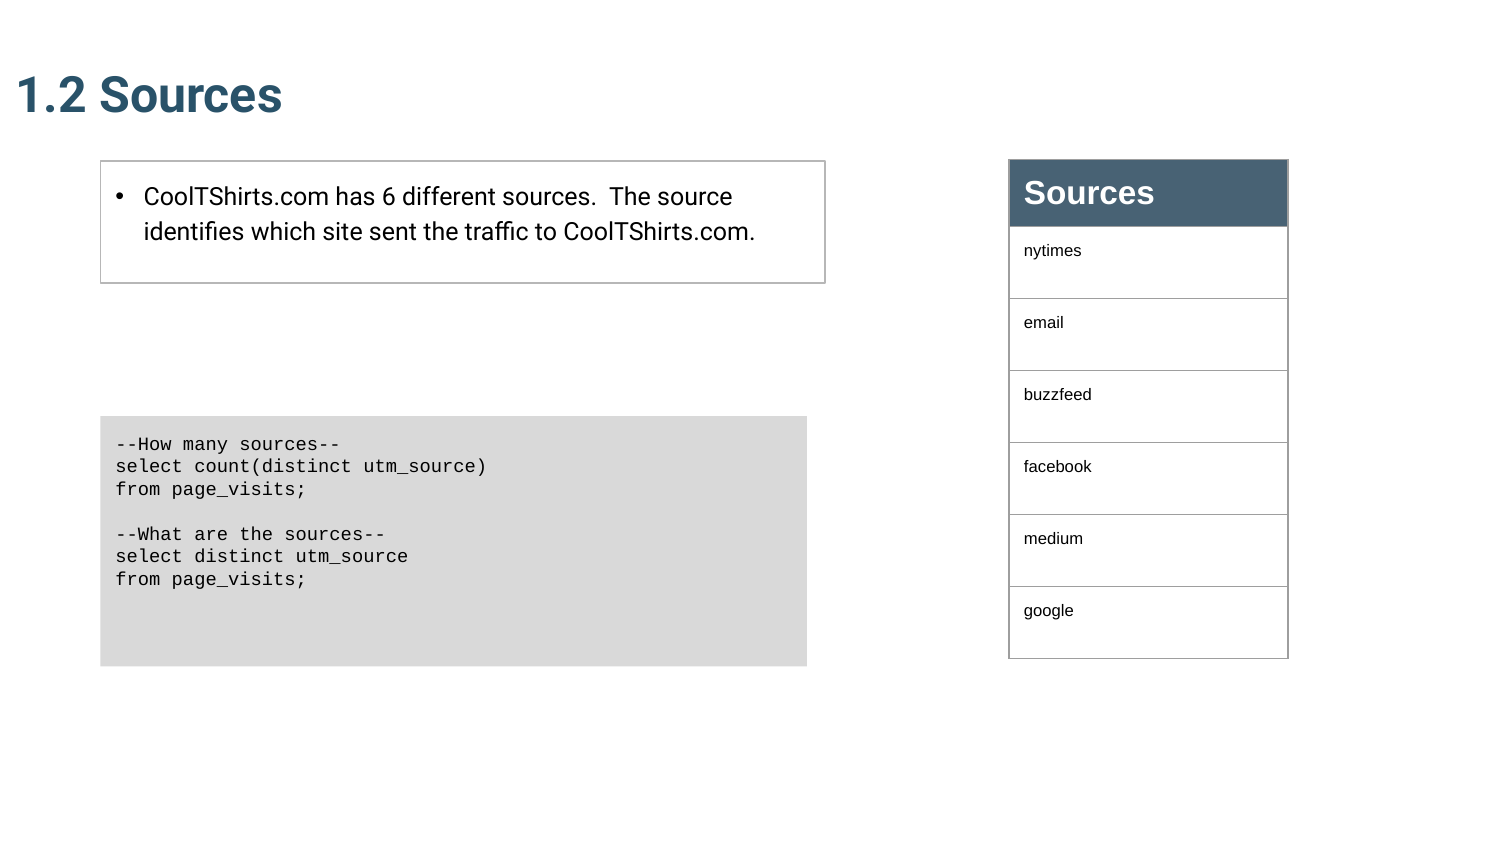

1.2 Sources
| Sources |
| --- |
| nytimes |
| email |
| buzzfeed |
| facebook |
| medium |
| google |
CoolTShirts.com has 6 different sources.  The source identifies which site sent the traffic to CoolTShirts.com.

--How many sources--
select count(distinct utm_source)
from page_visits;

--What are the sources--
select distinct utm_source
from page_visits;